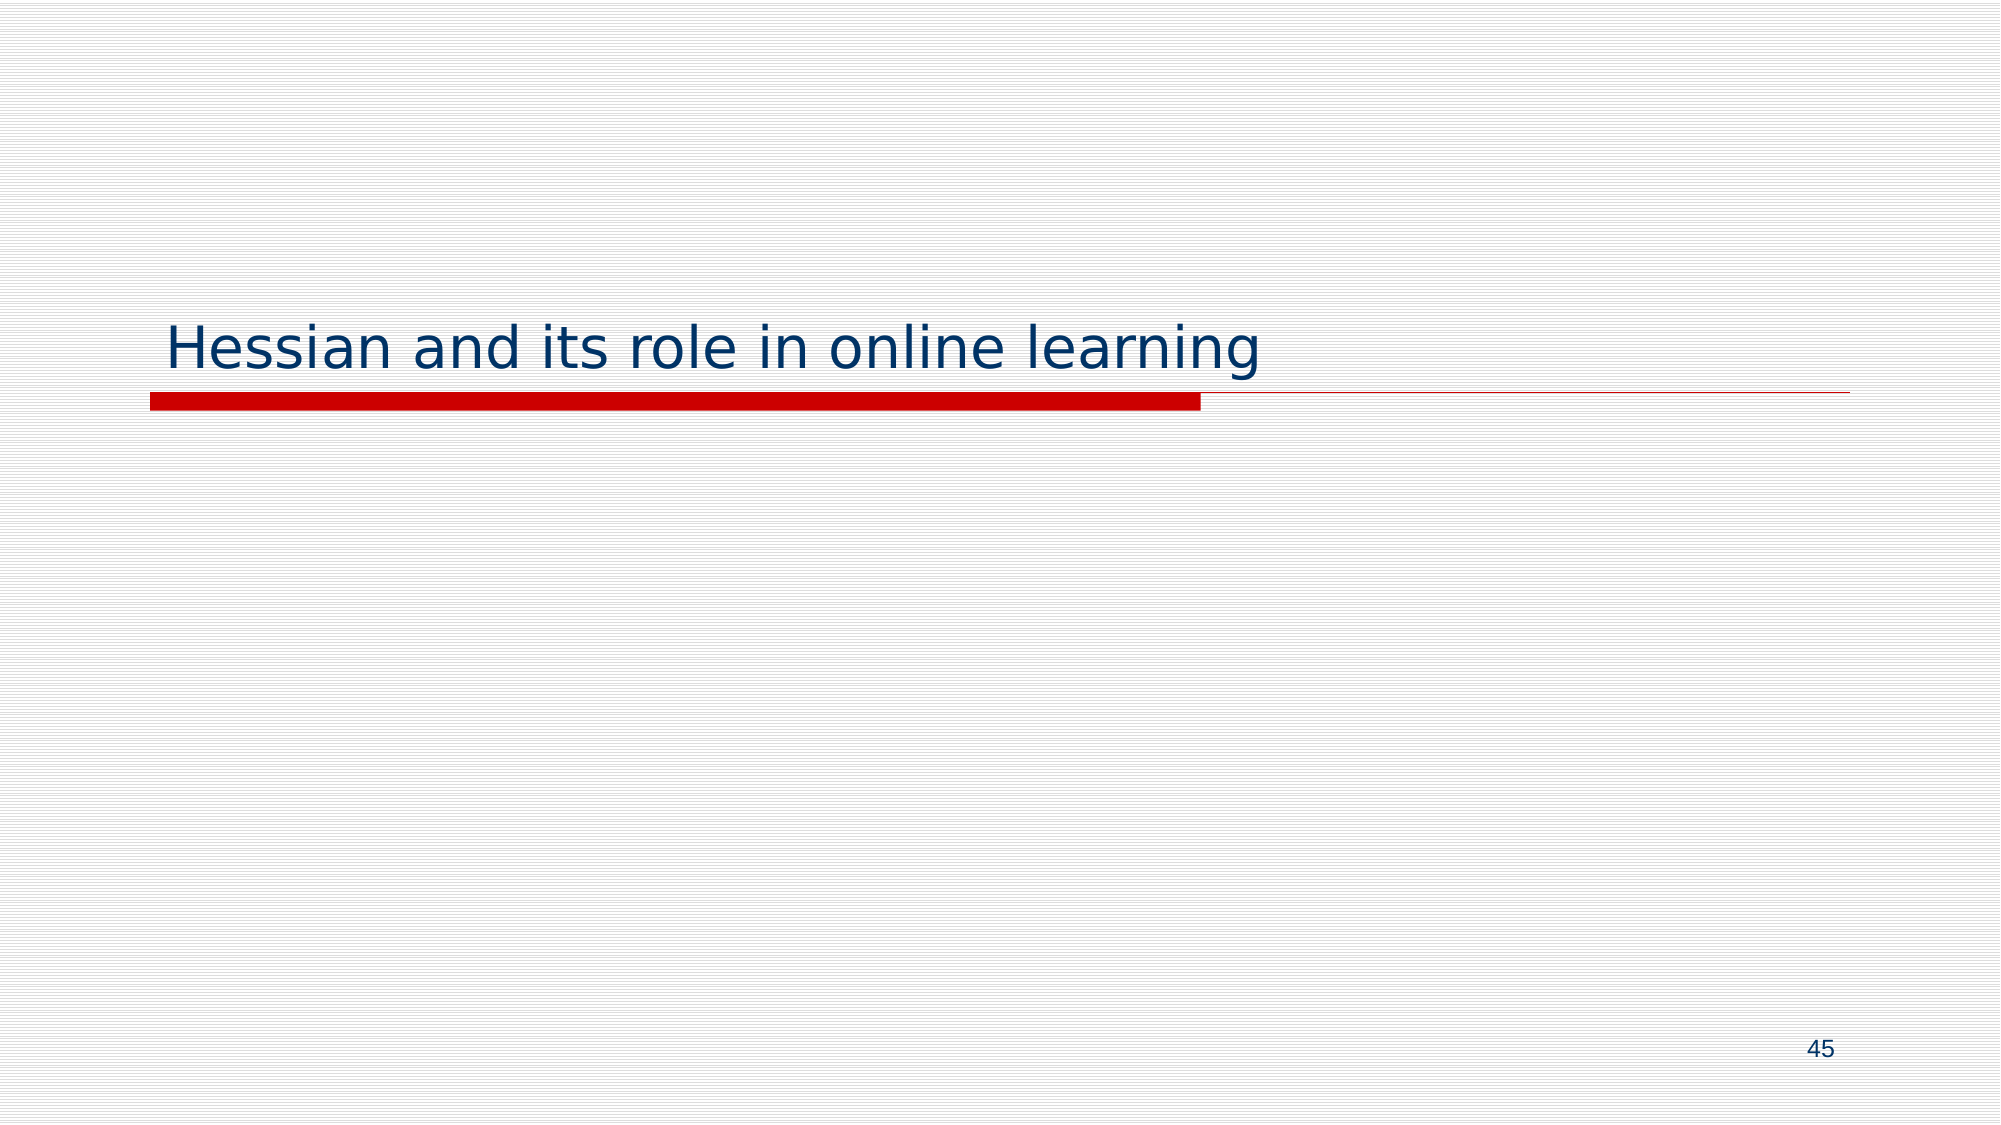

# Hessian and its role in online learning

45